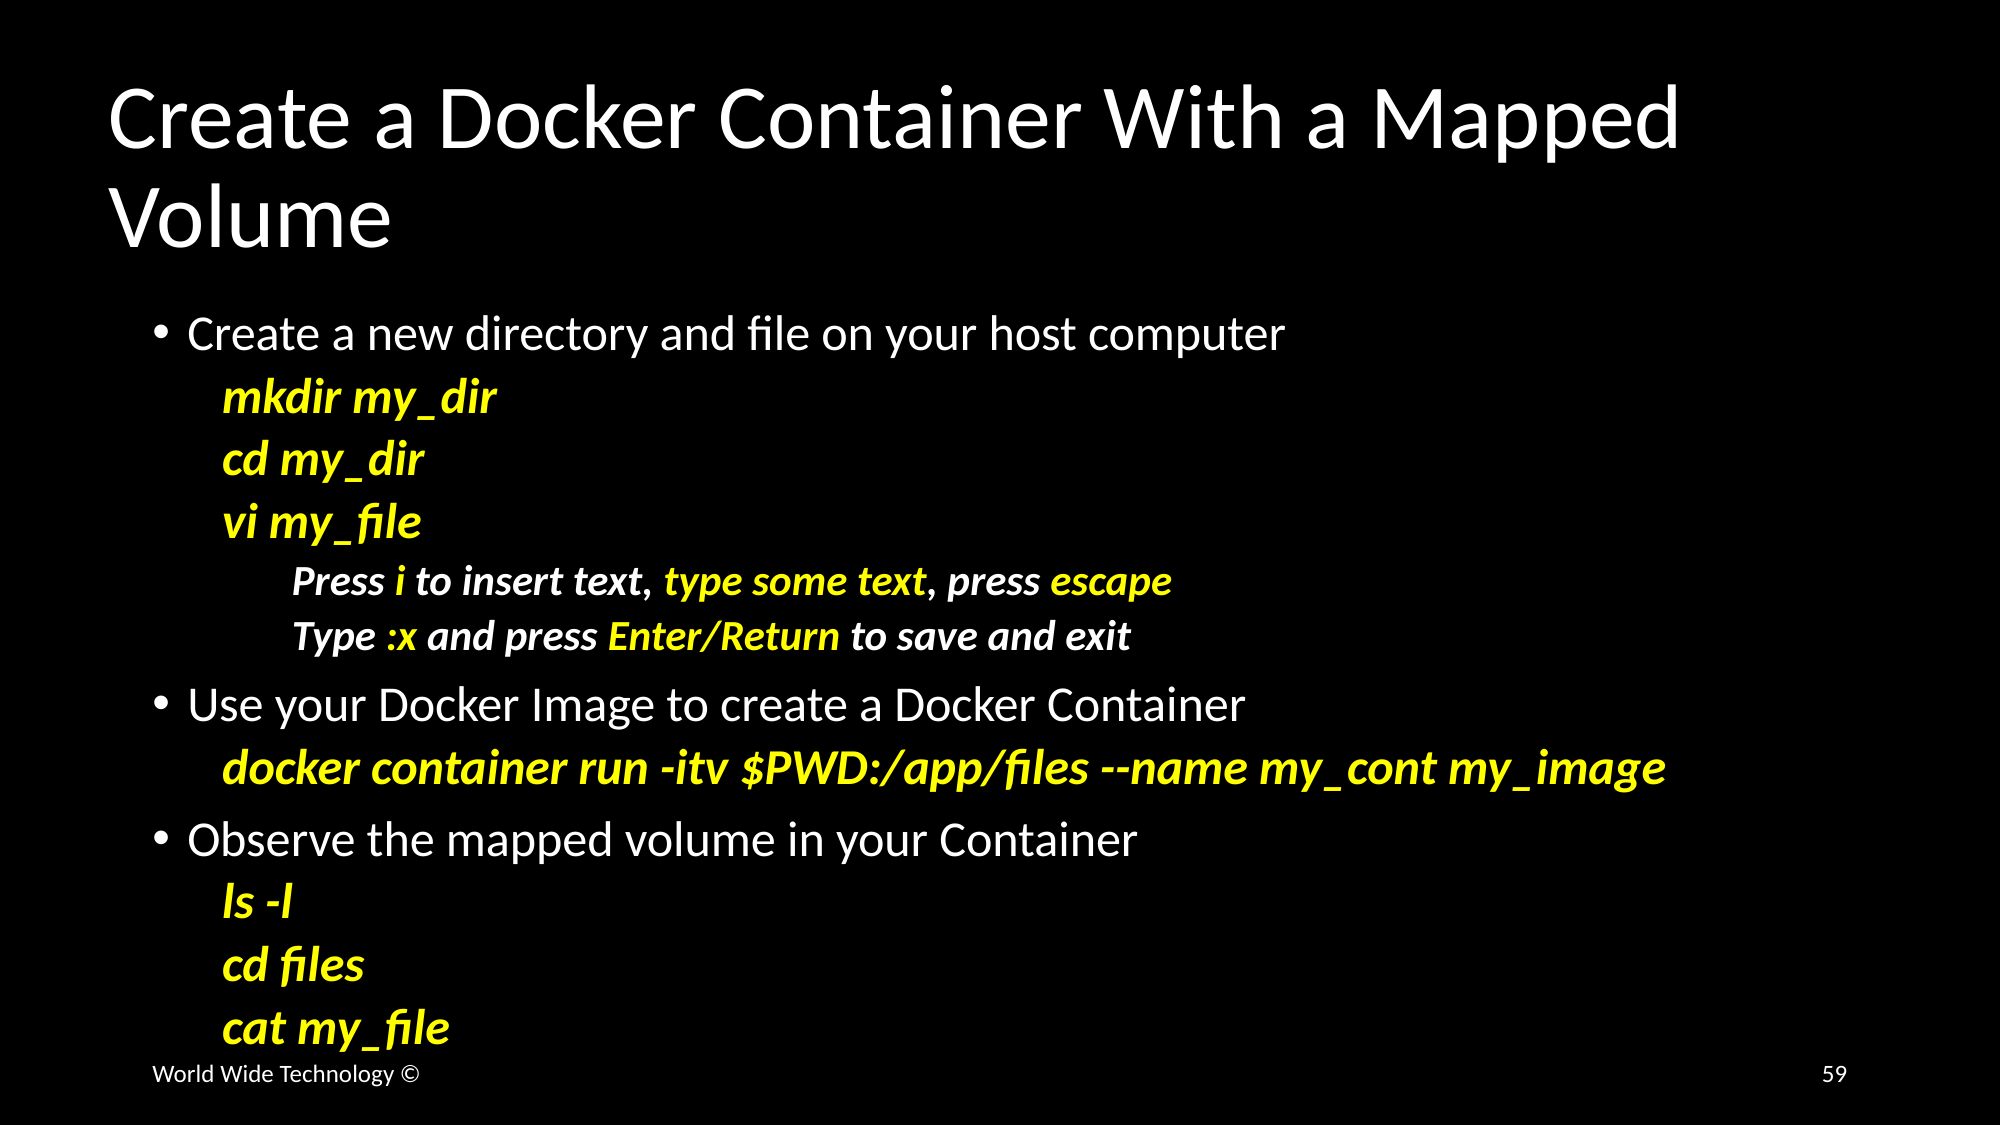

# Create a Docker Container With a Mapped Volume
Create a new directory and file on your host computer
mkdir my_dir
cd my_dir
vi my_file
Press i to insert text, type some text, press escape
Type :x and press Enter/Return to save and exit
Use your Docker Image to create a Docker Container
docker container run -itv $PWD:/app/files --name my_cont my_image
Observe the mapped volume in your Container
ls -l
cd files
cat my_file

World Wide Technology ©
59